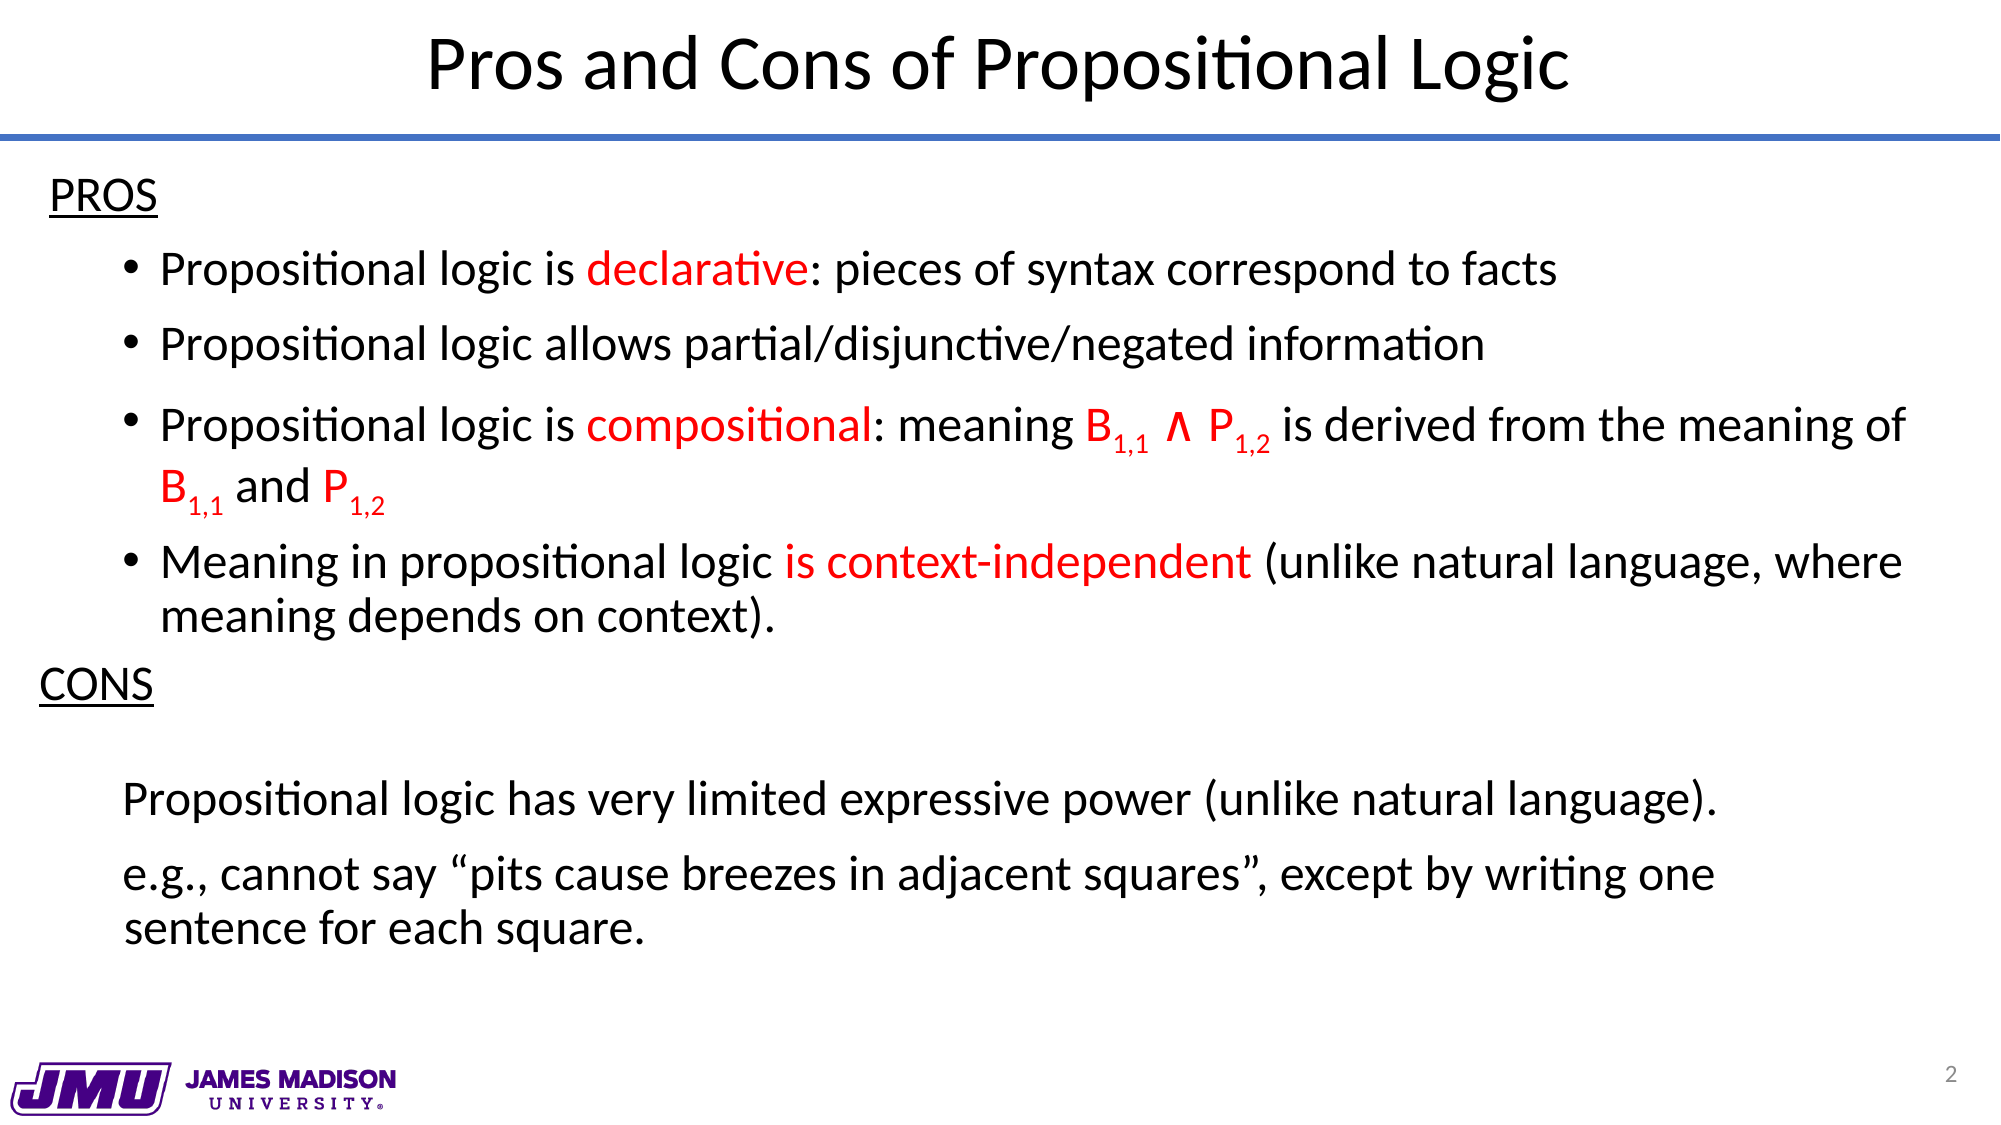

# Pros and Cons of Propositional Logic
PROS
Propositional logic is declarative: pieces of syntax correspond to facts
Propositional logic allows partial/disjunctive/negated information
Propositional logic is compositional: meaning B1,1 ∧ P1,2 is derived from the meaning of B1,1 and P1,2
Meaning in propositional logic is context-independent (unlike natural language, where meaning depends on context).
CONS
Propositional logic has very limited expressive power (unlike natural language).
e.g., cannot say “pits cause breezes in adjacent squares”, except by writing one sentence for each square.
2